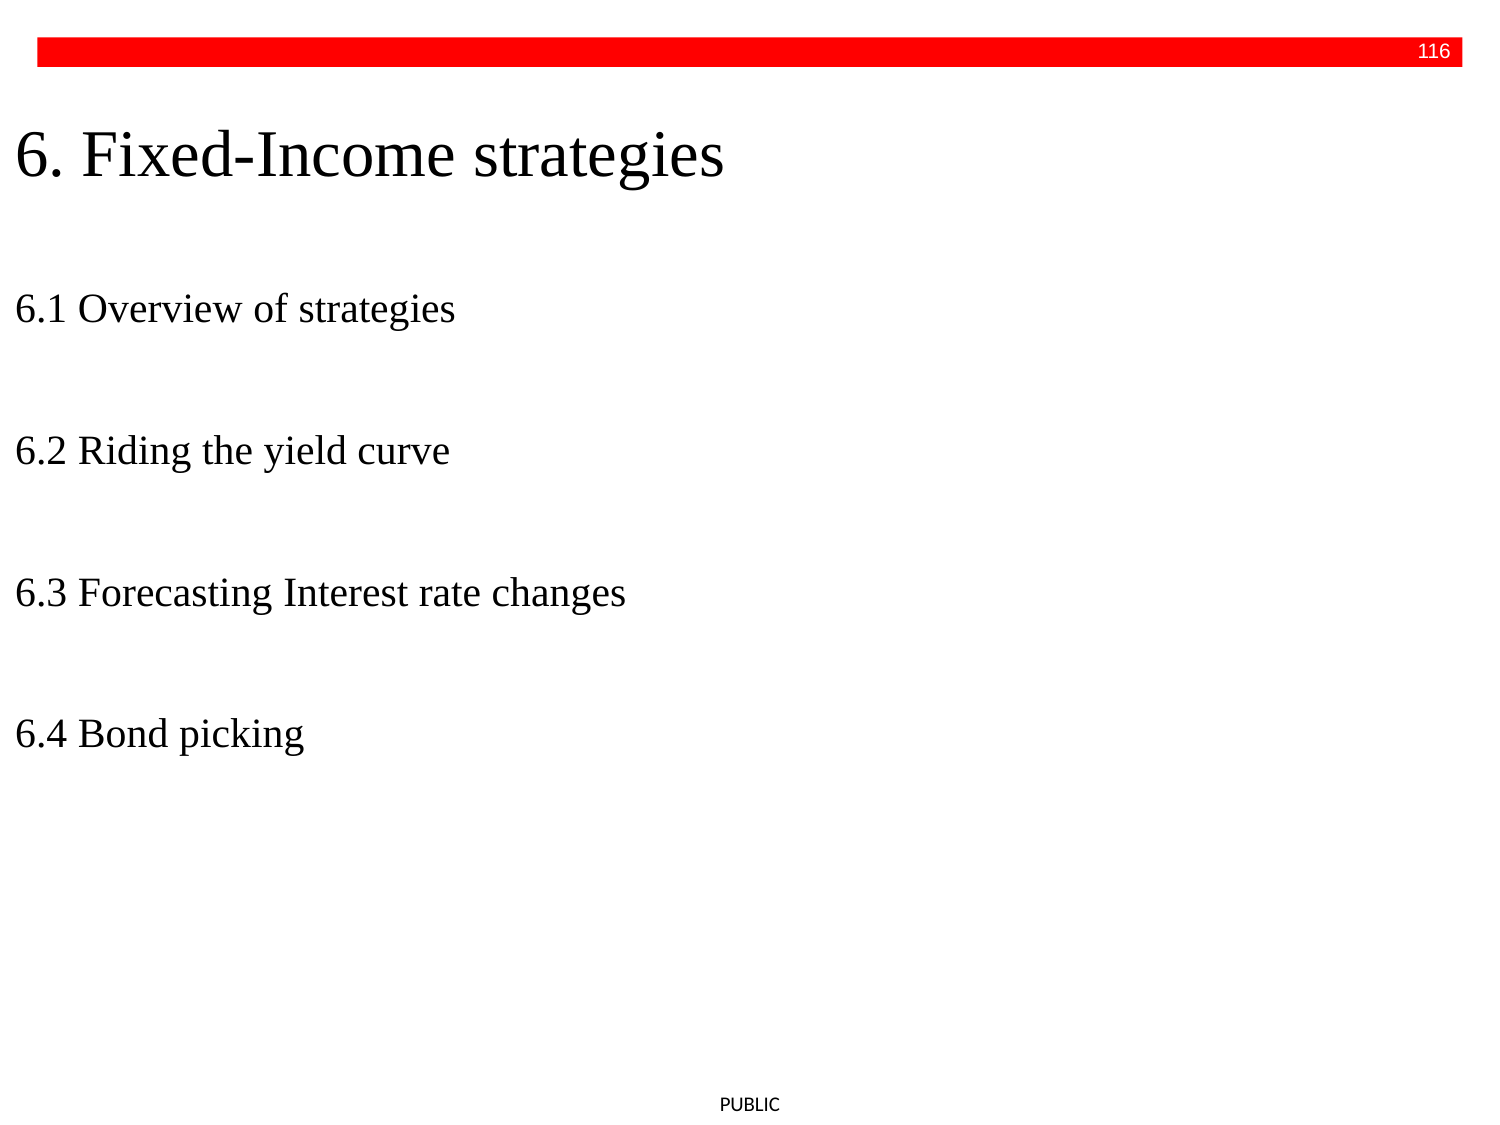

6. Fixed-Income strategies

6.1 Overview of strategies

6.2 Riding the yield curve

6.3 Forecasting Interest rate changes

6.4 Bond picking